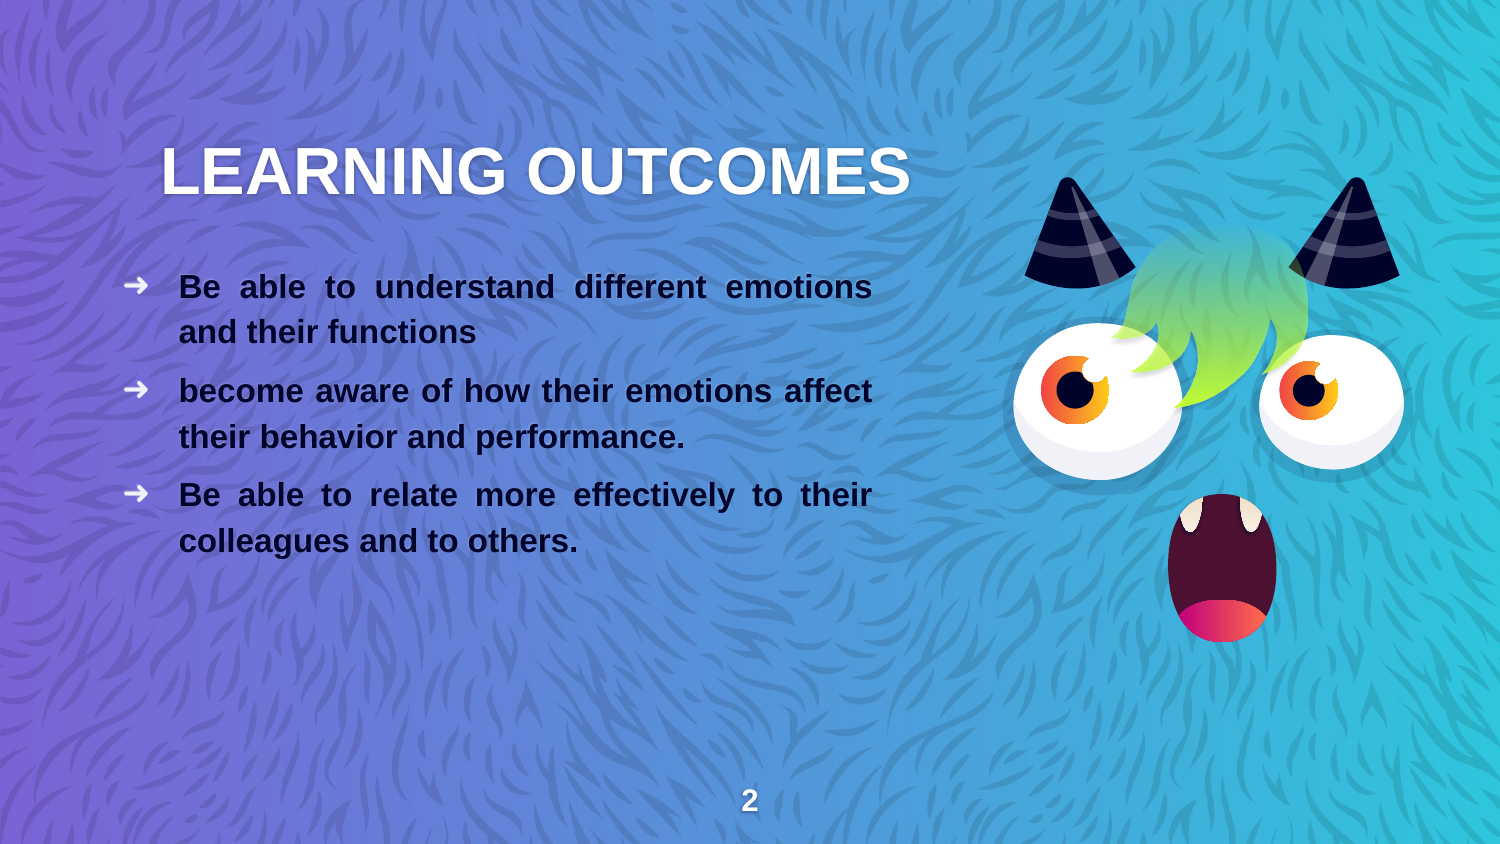

# LEARNING OUTCOMES

Be able to understand different emotions and their functions
become aware of how their emotions affect their behavior and performance.
Be able to relate more effectively to their colleagues and to others.

2